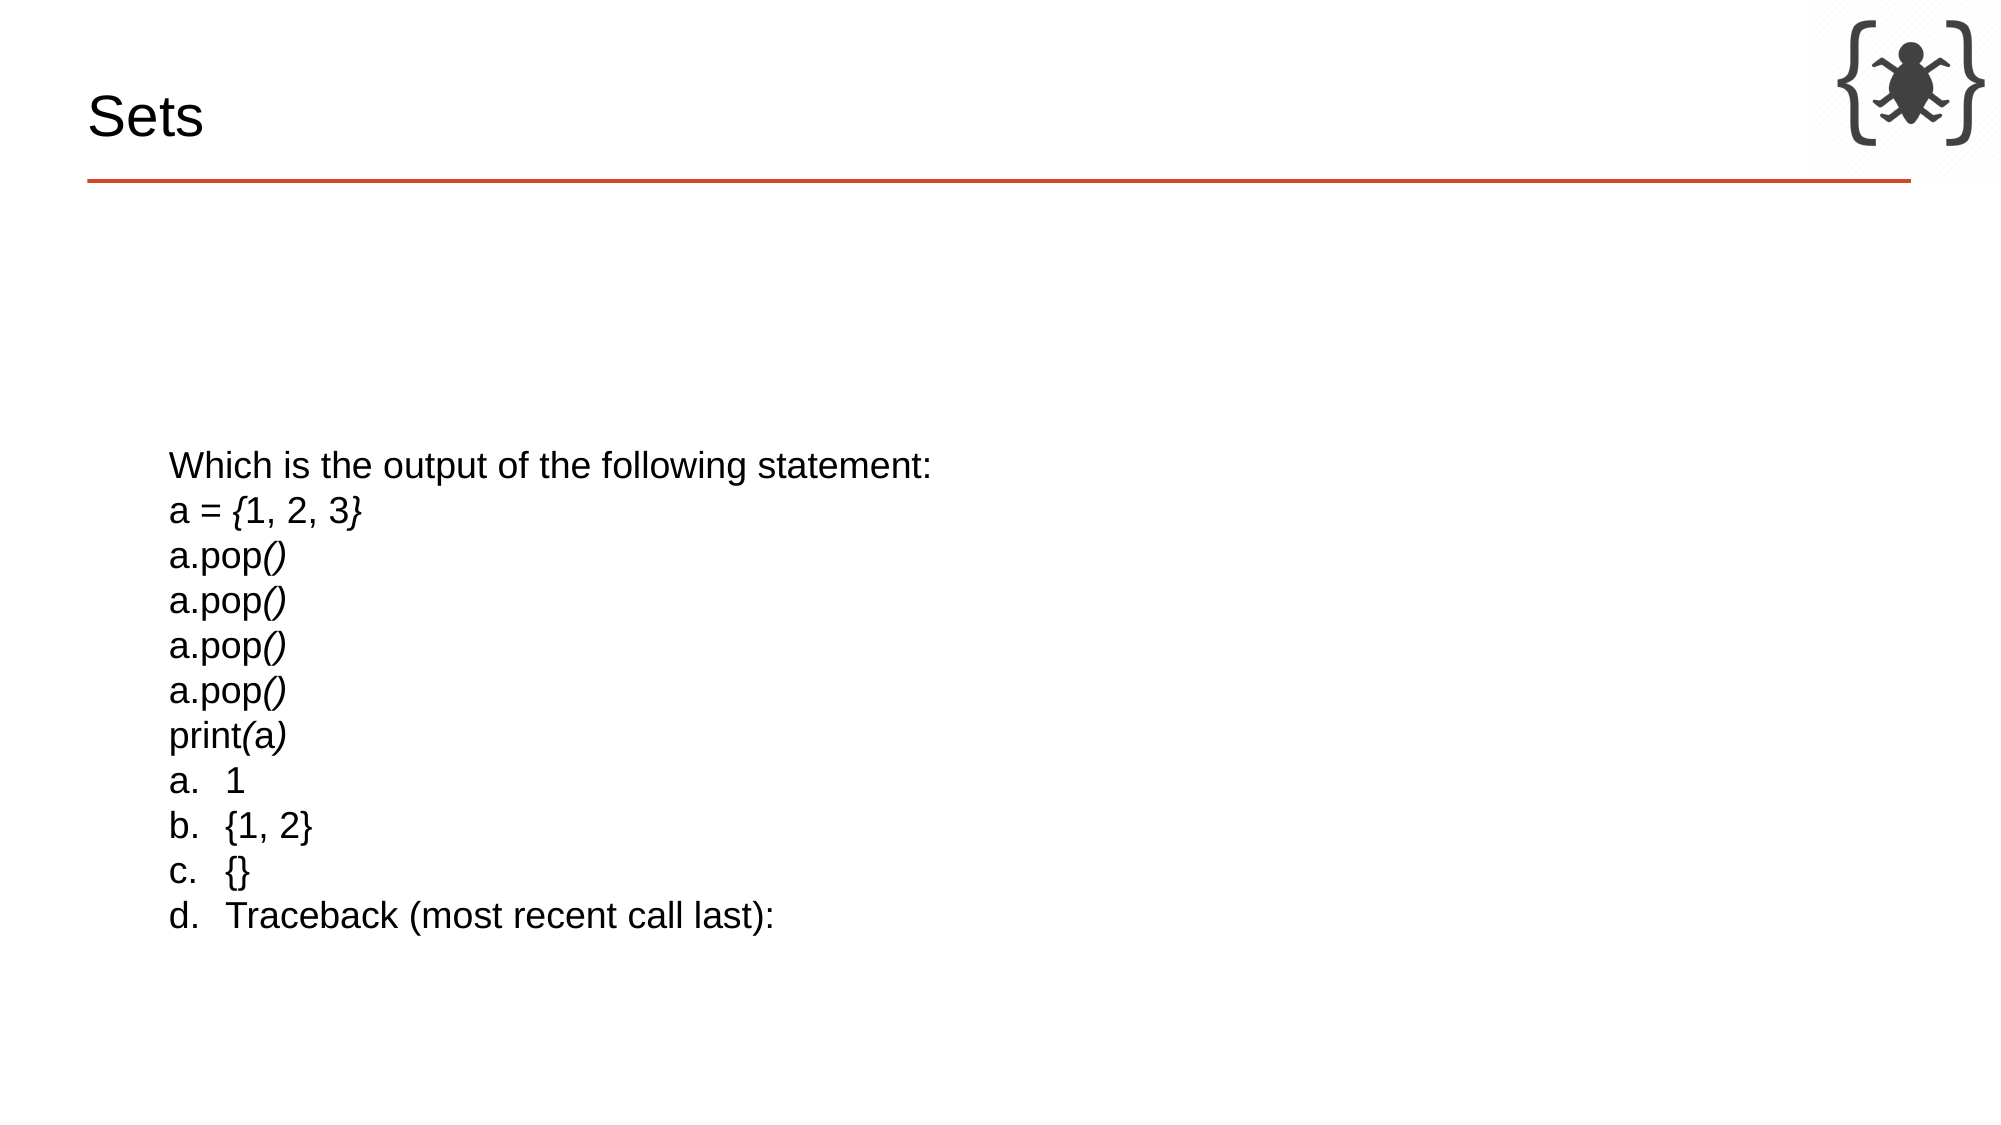

# Sets
Which is the output of the following statement:
a = {1, 2, 3}
a.pop()
a.pop()
a.pop()
a.pop()
print(a)
1
{1, 2}
{}
Traceback (most recent call last):